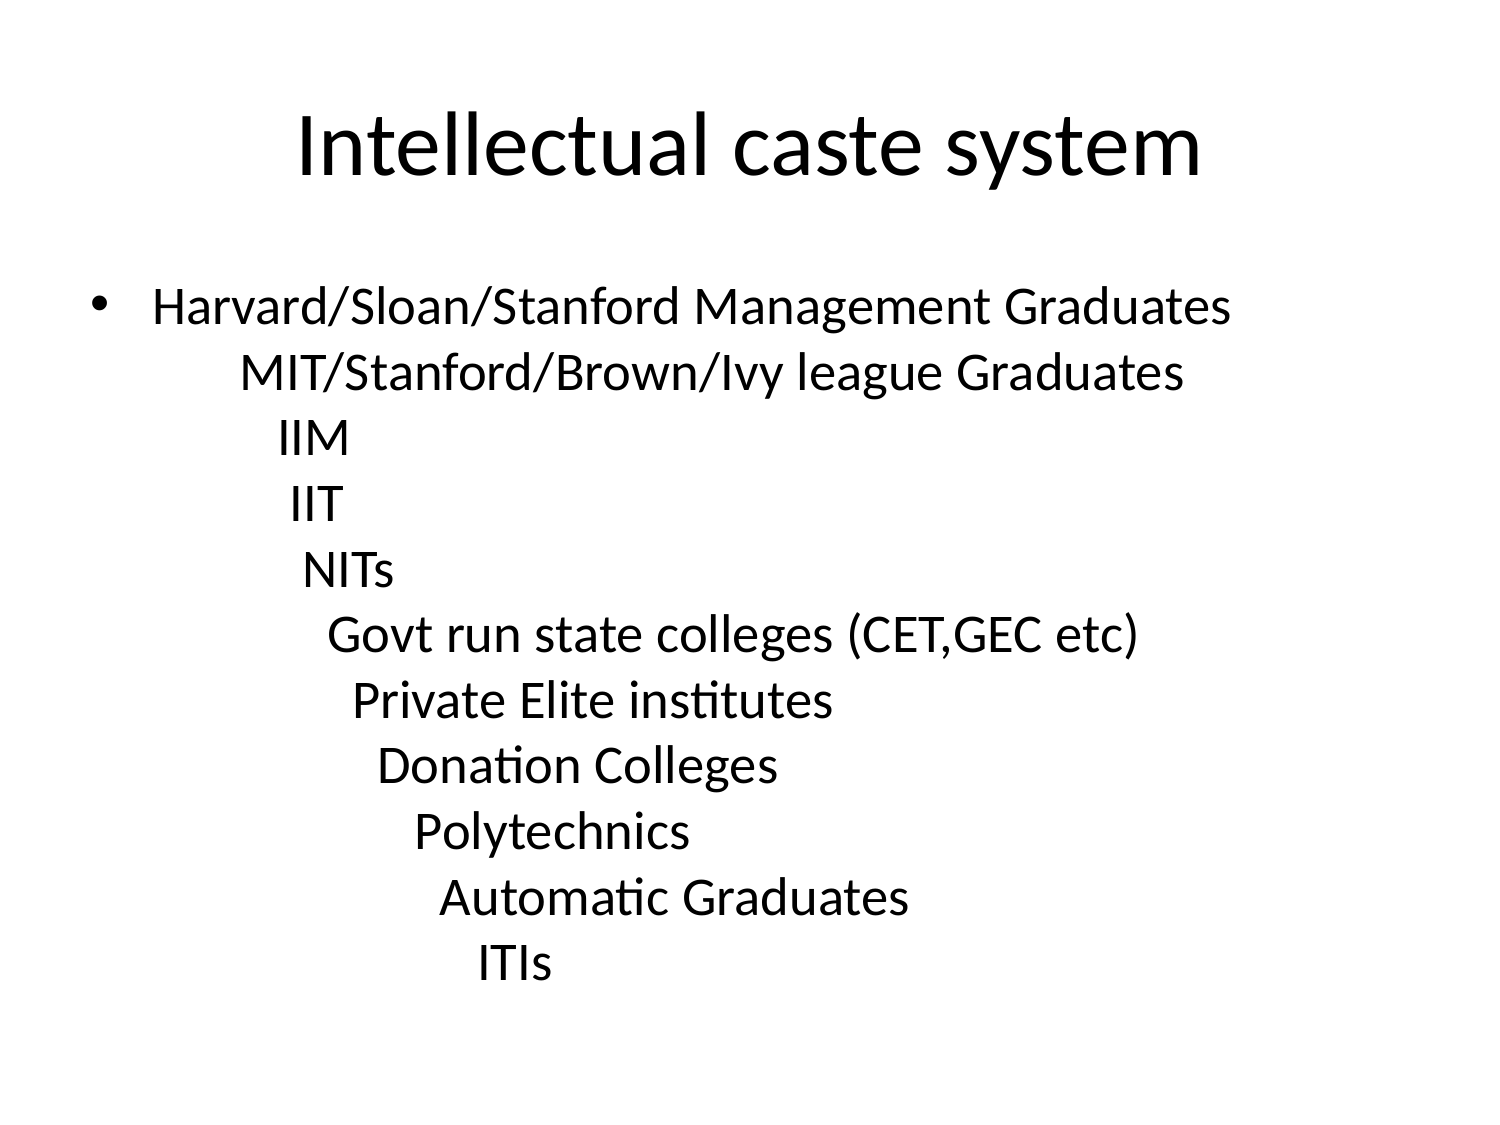

# Intellectual caste system
 Harvard/Sloan/Stanford Management Graduates
        MIT/Stanford/Brown/Ivy league Graduates
           IIM
            IIT
             NITs
               Govt run state colleges (CET,GEC etc)
                 Private Elite institutes
                   Donation Colleges
                      Polytechnics
                        Automatic Graduates
                           ITIs